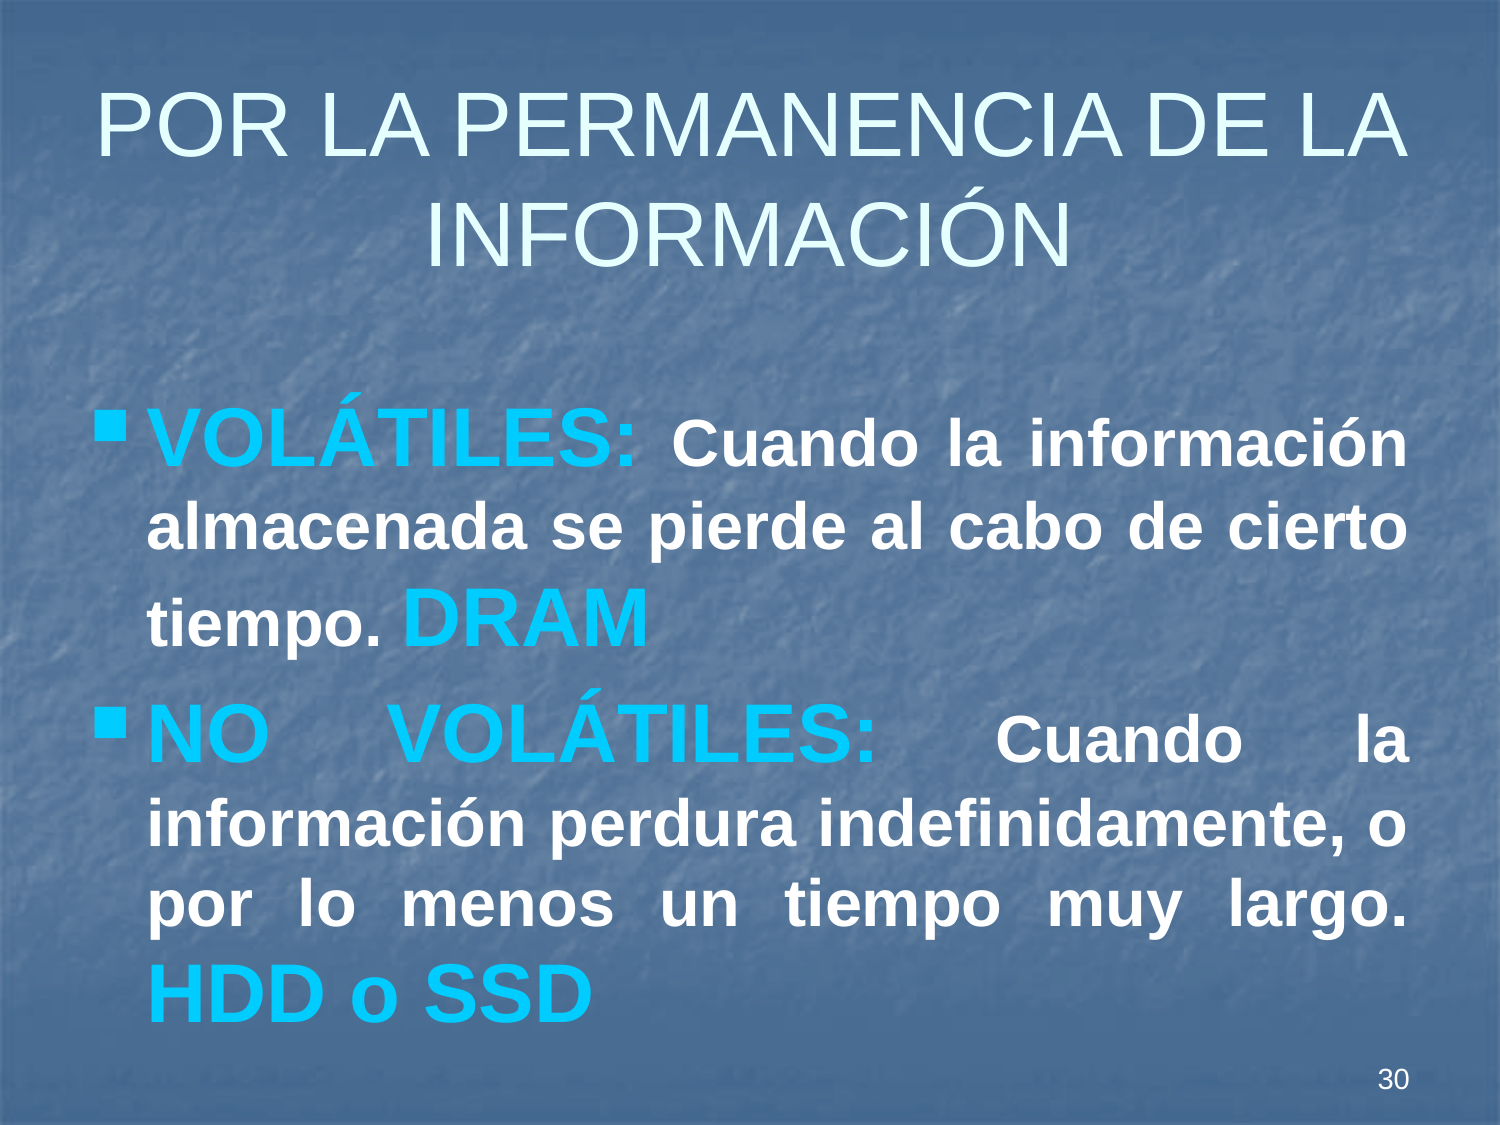

# POR LA PERMANENCIA DE LA INFORMACIÓN

VOLÁTILES: Cuando la información almacenada se pierde al cabo de cierto tiempo. DRAM
NO VOLÁTILES: Cuando la información perdura indefinidamente, o por lo menos un tiempo muy largo. HDD o SSD
30